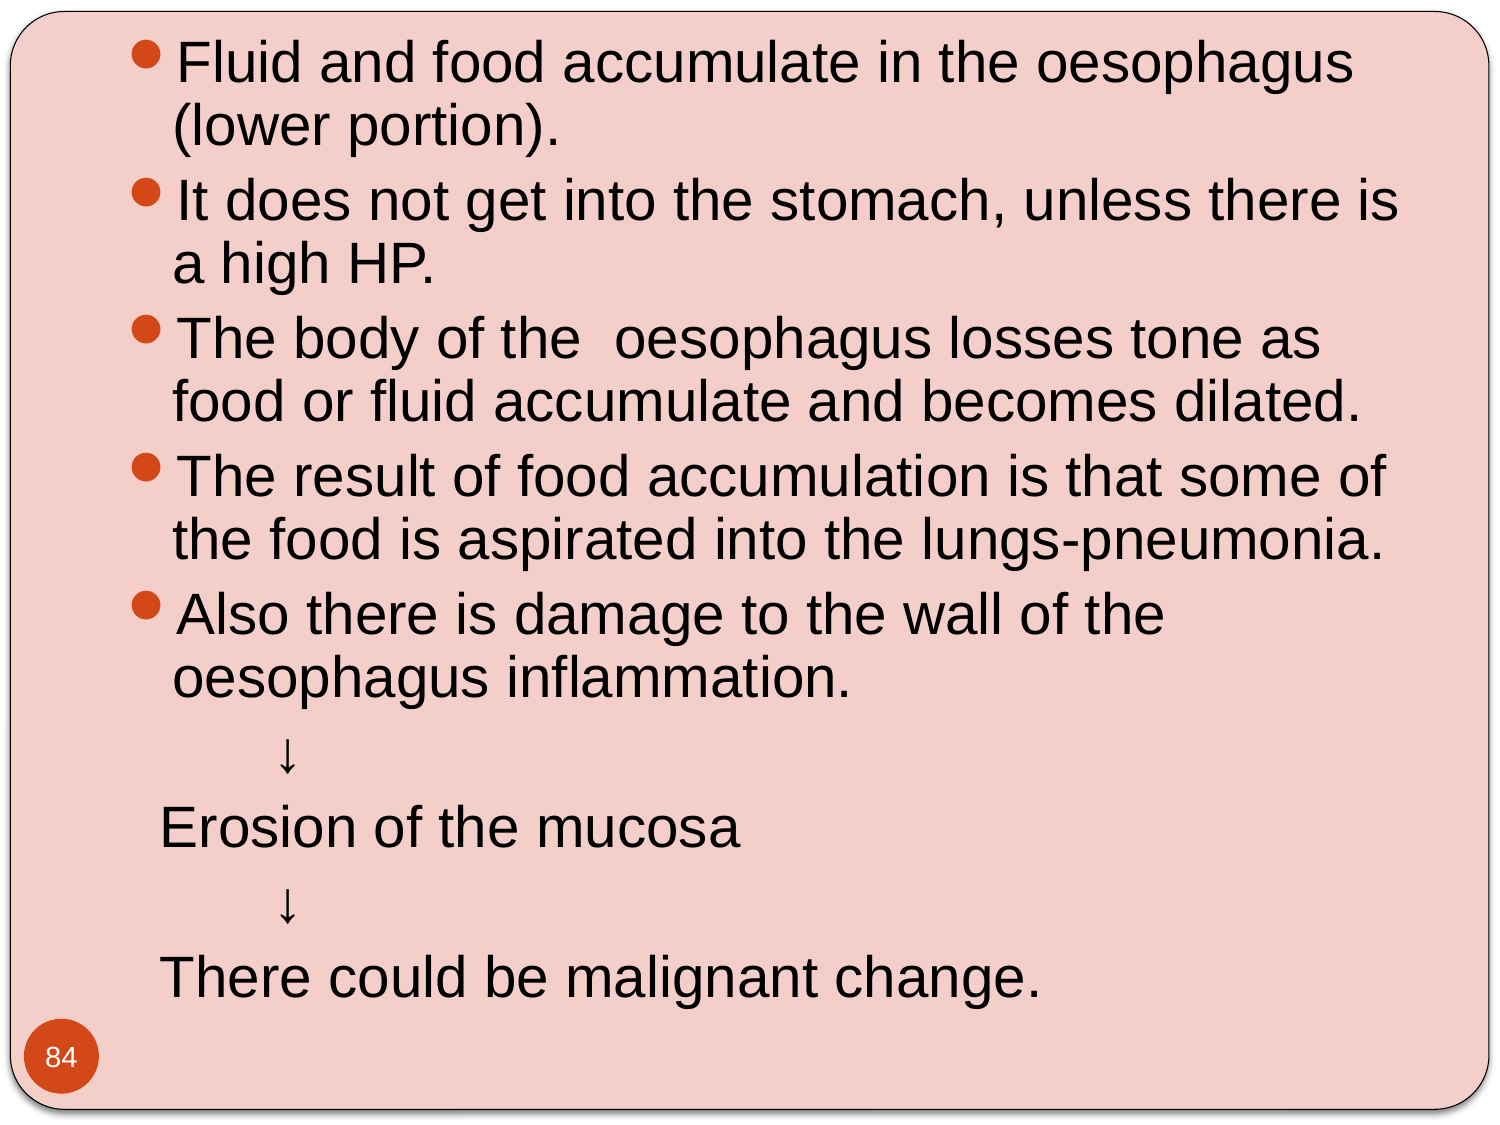

Fluid and food accumulate in the oesophagus (lower portion).
It does not get into the stomach, unless there is a high HP.
The body of the  oesophagus losses tone as food or fluid accumulate and becomes dilated.
The result of food accumulation is that some of the food is aspirated into the lungs-pneumonia.
Also there is damage to the wall of the oesophagus inflammation.
         ↓
  Erosion of the mucosa
         ↓
  There could be malignant change.

84